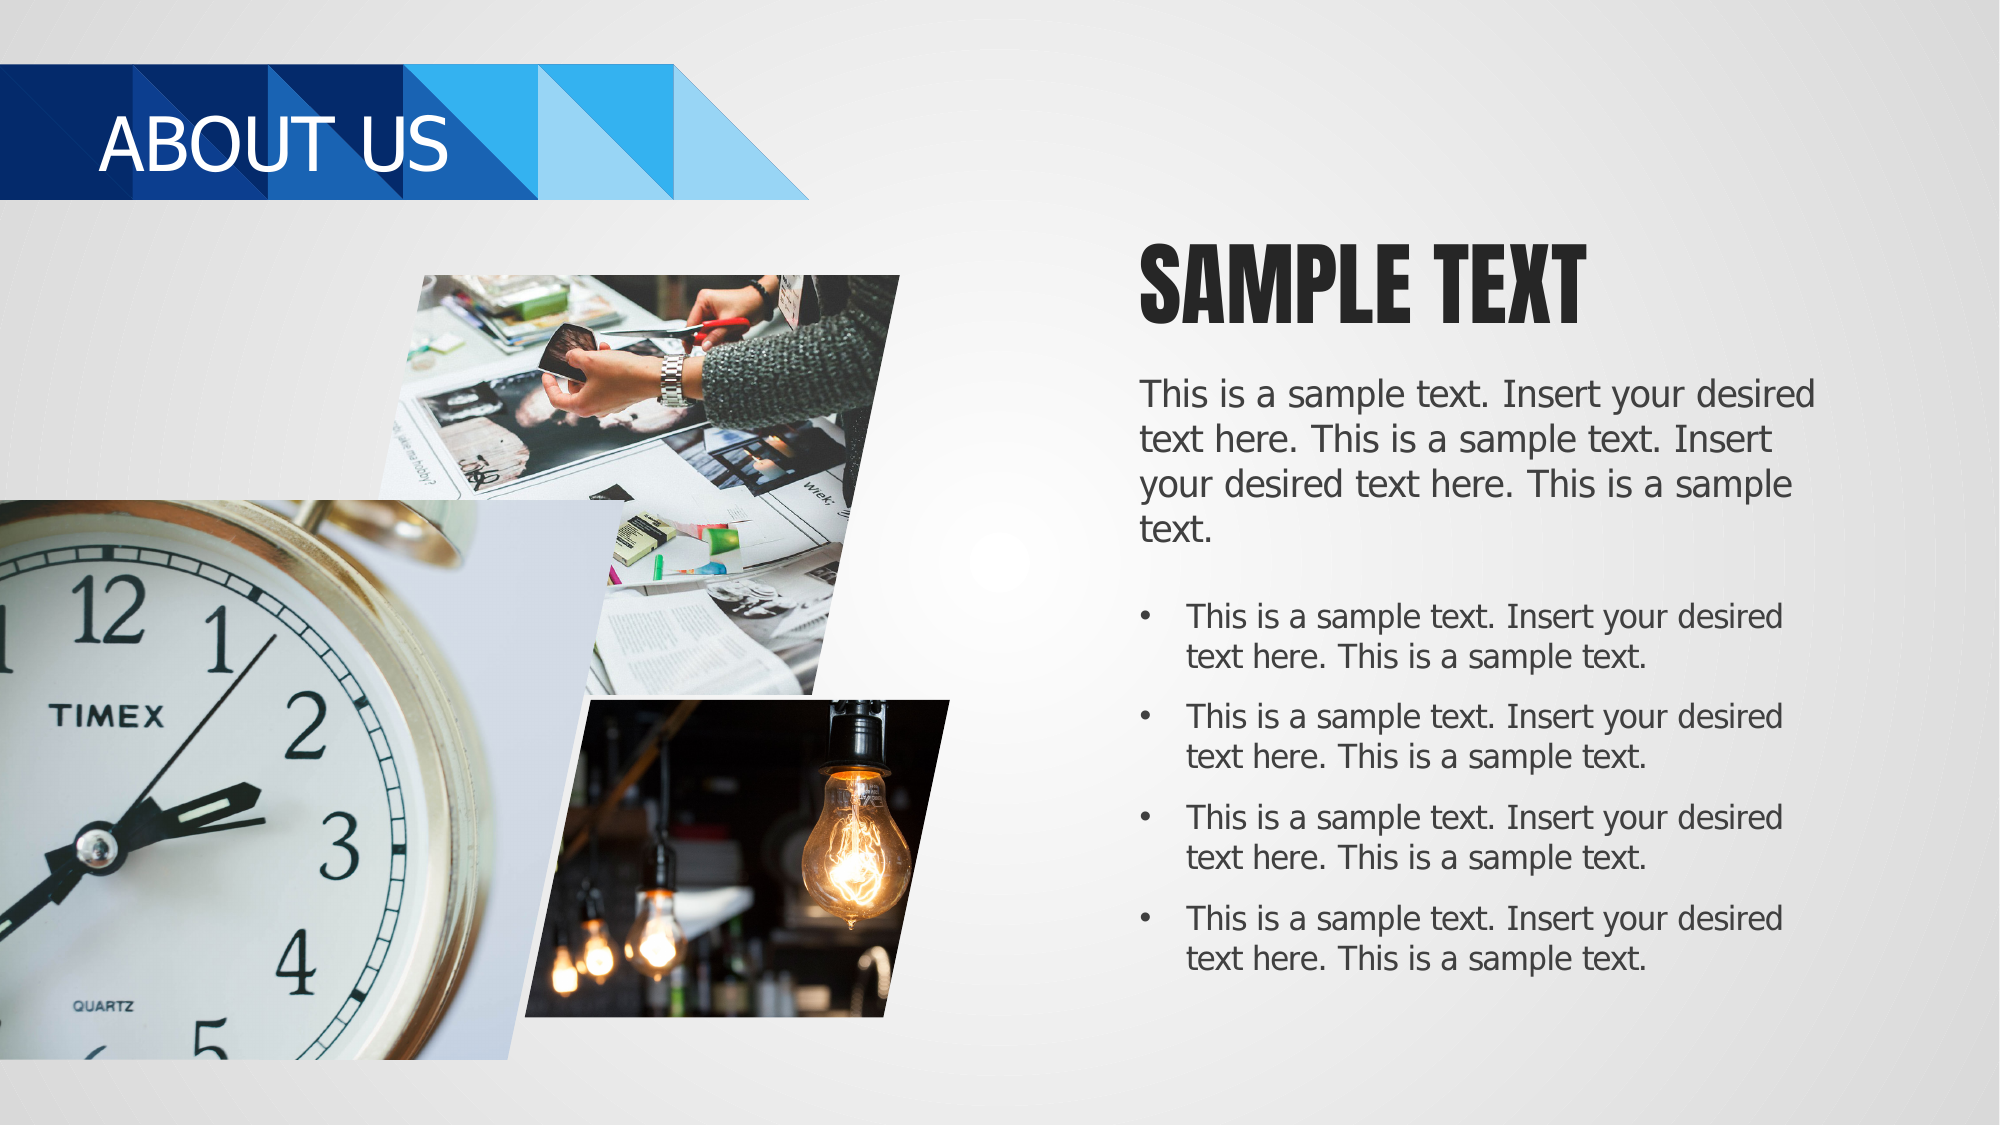

# ABOUT US
SAMPLE TEXT

This is a sample text. Insert your desired text here. This is a sample text. Insert your desired text here. This is a sample text.

This is a sample text. Insert your desired text here. This is a sample text.
This is a sample text. Insert your desired text here. This is a sample text.
This is a sample text. Insert your desired text here. This is a sample text.
This is a sample text. Insert your desired text here. This is a sample text.